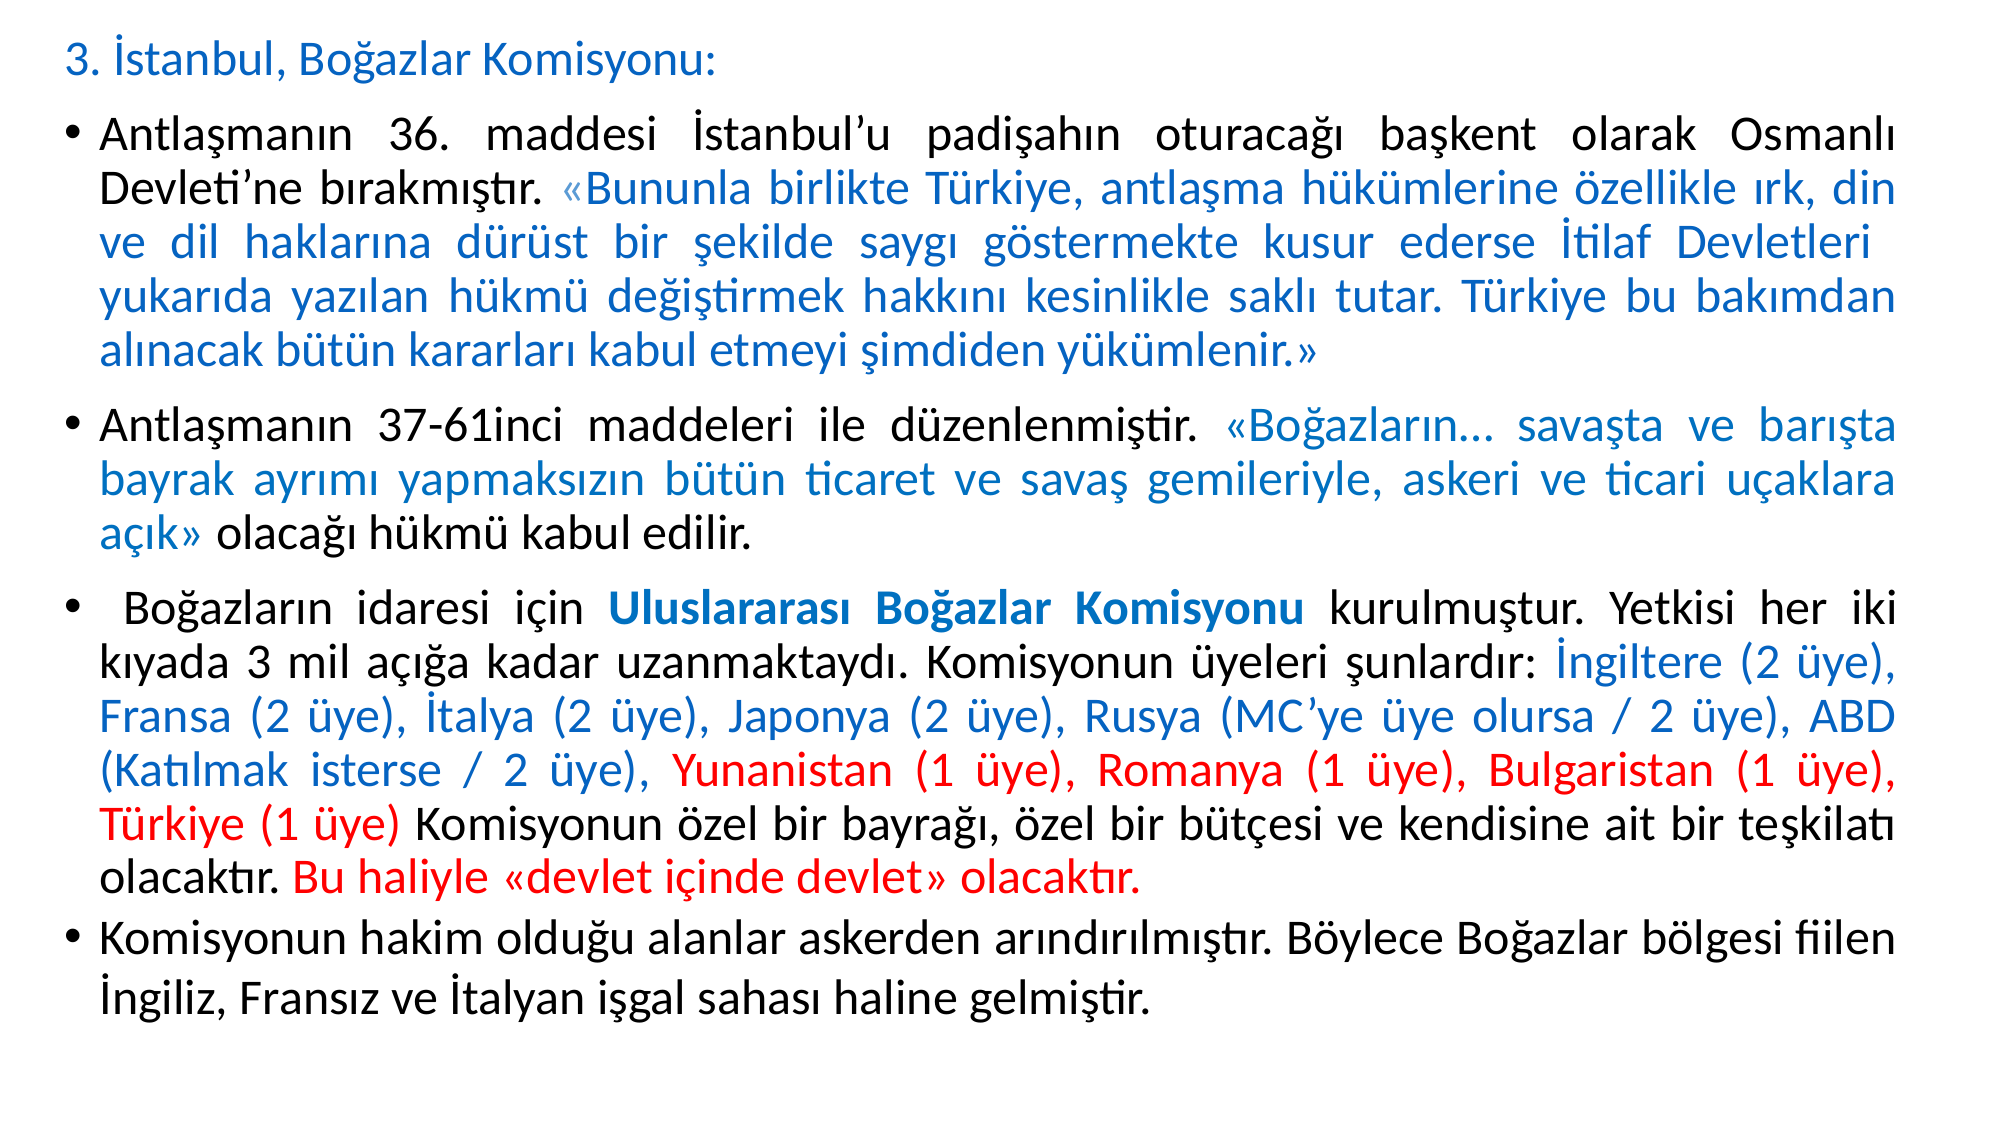

3. İstanbul, Boğazlar Komisyonu:
Antlaşmanın 36. maddesi İstanbul’u padişahın oturacağı başkent olarak Osmanlı Devleti’ne bırakmıştır. «Bununla birlikte Türkiye, antlaşma hükümlerine özellikle ırk, din ve dil haklarına dürüst bir şekilde saygı göstermekte kusur ederse İtilaf Devletleri  yukarıda yazılan hükmü değiştirmek hakkını kesinlikle saklı tutar. Türkiye bu bakımdan alınacak bütün kararları kabul etmeyi şimdiden yükümlenir.»
Antlaşmanın 37-61inci maddeleri ile düzenlenmiştir. «Boğazların… savaşta ve barışta bayrak ayrımı yapmaksızın bütün ticaret ve savaş gemileriyle, askeri ve ticari uçaklara açık» olacağı hükmü kabul edilir.
 Boğazların idaresi için Uluslararası Boğazlar Komisyonu kurulmuştur. Yetkisi her iki kıyada 3 mil açığa kadar uzanmaktaydı. Komisyonun üyeleri şunlardır: İngiltere (2 üye), Fransa (2 üye), İtalya (2 üye), Japonya (2 üye), Rusya (MC’ye üye olursa / 2 üye), ABD (Katılmak isterse / 2 üye), Yunanistan (1 üye), Romanya (1 üye), Bulgaristan (1 üye), Türkiye (1 üye) Komisyonun özel bir bayrağı, özel bir bütçesi ve kendisine ait bir teşkilatı olacaktır. Bu haliyle «devlet içinde devlet» olacaktır.
Komisyonun hakim olduğu alanlar askerden arındırılmıştır. Böylece Boğazlar bölgesi fiilen İngiliz, Fransız ve İtalyan işgal sahası haline gelmiştir.